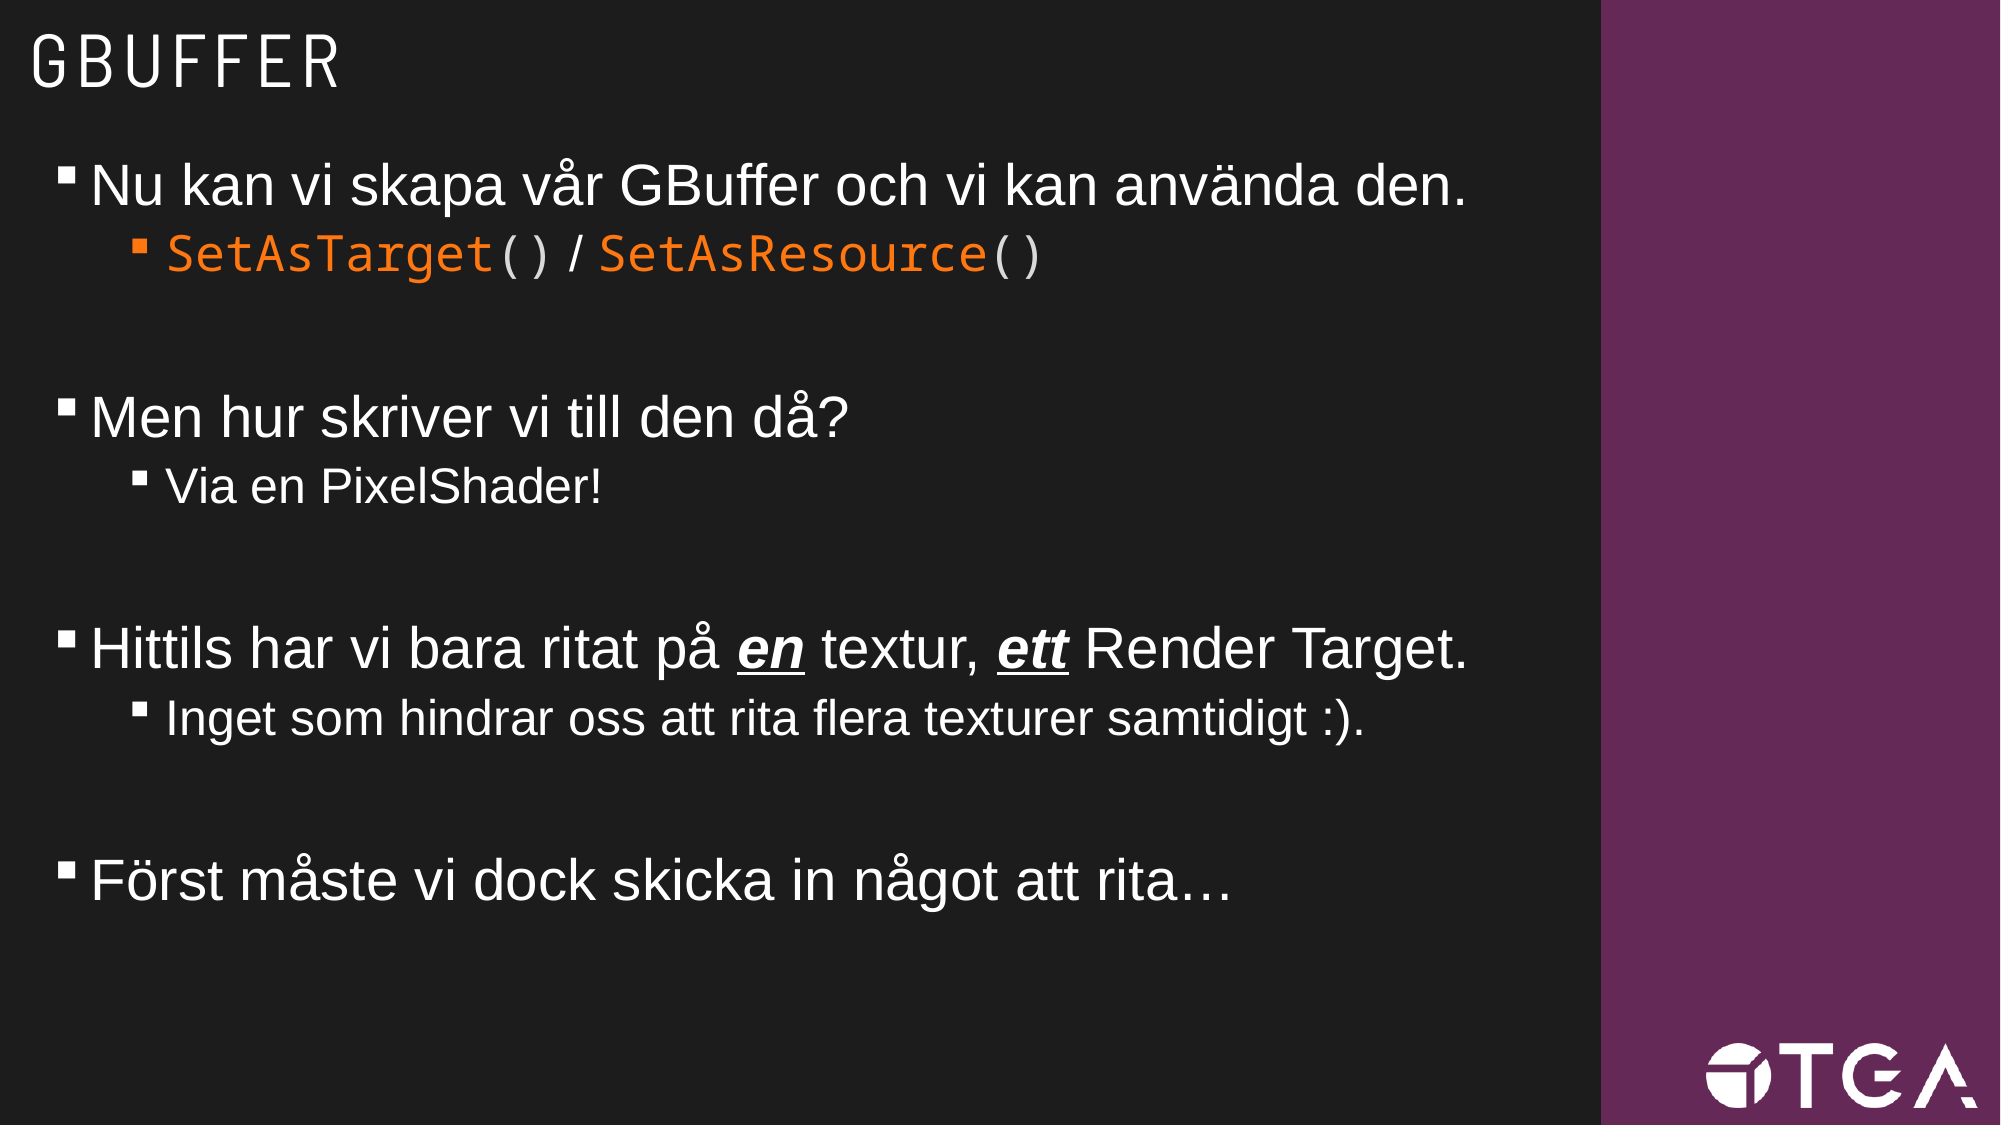

# GBUFFER
Nu kan vi skapa vår GBuffer och vi kan använda den.
SetAsTarget() / SetAsResource()

Men hur skriver vi till den då?
Via en PixelShader!

Hittils har vi bara ritat på en textur, ett Render Target.
Inget som hindrar oss att rita flera texturer samtidigt :).

Först måste vi dock skicka in något att rita…